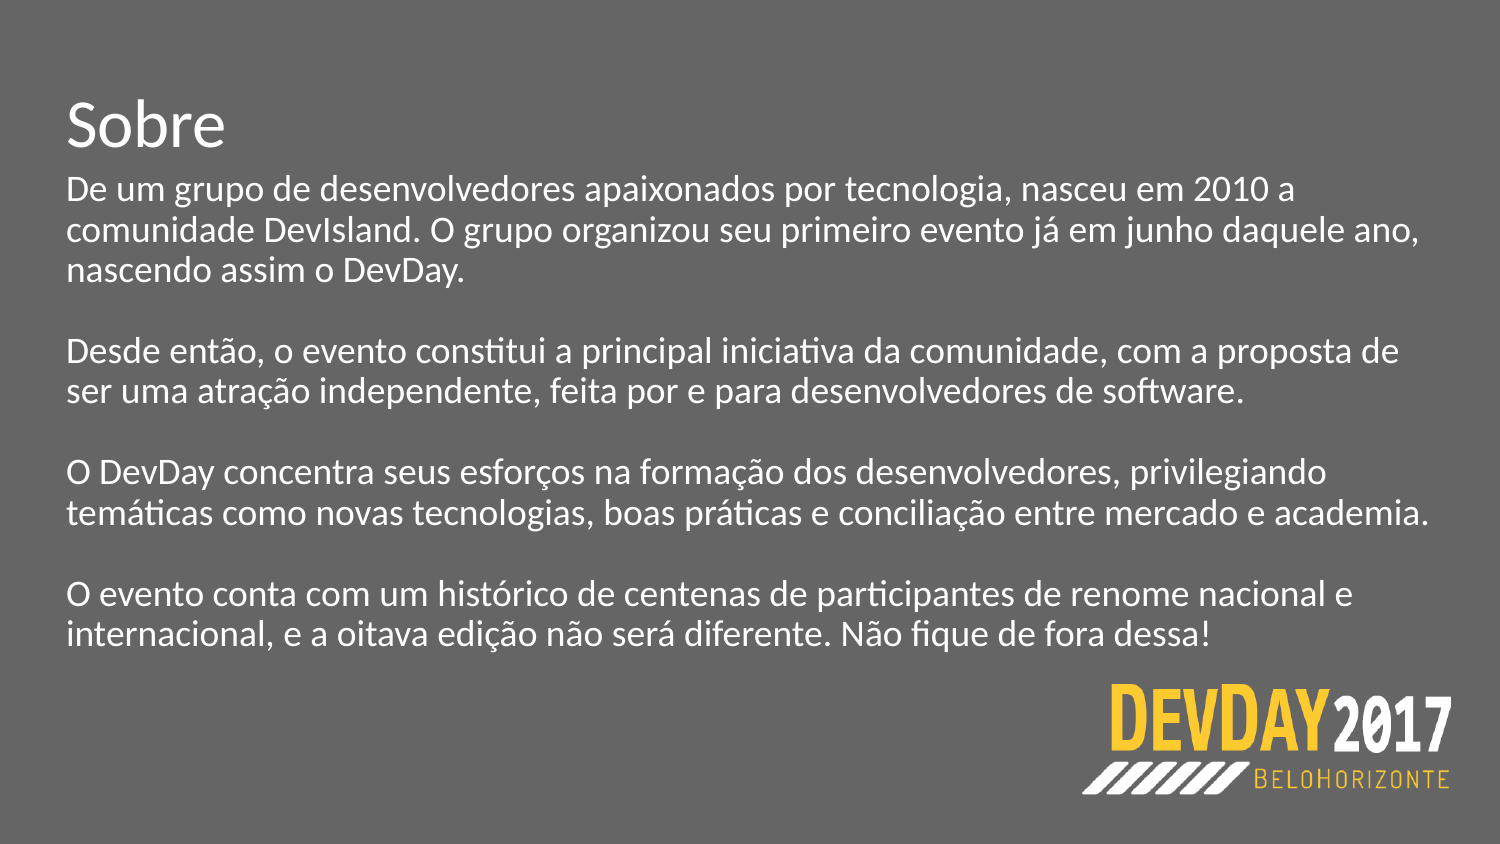

# Sobre
De um grupo de desenvolvedores apaixonados por tecnologia, nasceu em 2010 a comunidade DevIsland. O grupo organizou seu primeiro evento já em junho daquele ano, nascendo assim o DevDay.

Desde então, o evento constitui a principal iniciativa da comunidade, com a proposta de ser uma atração independente, feita por e para desenvolvedores de software.

O DevDay concentra seus esforços na formação dos desenvolvedores, privilegiando temáticas como novas tecnologias, boas práticas e conciliação entre mercado e academia.

O evento conta com um histórico de centenas de participantes de renome nacional e internacional, e a oitava edição não será diferente. Não fique de fora dessa!